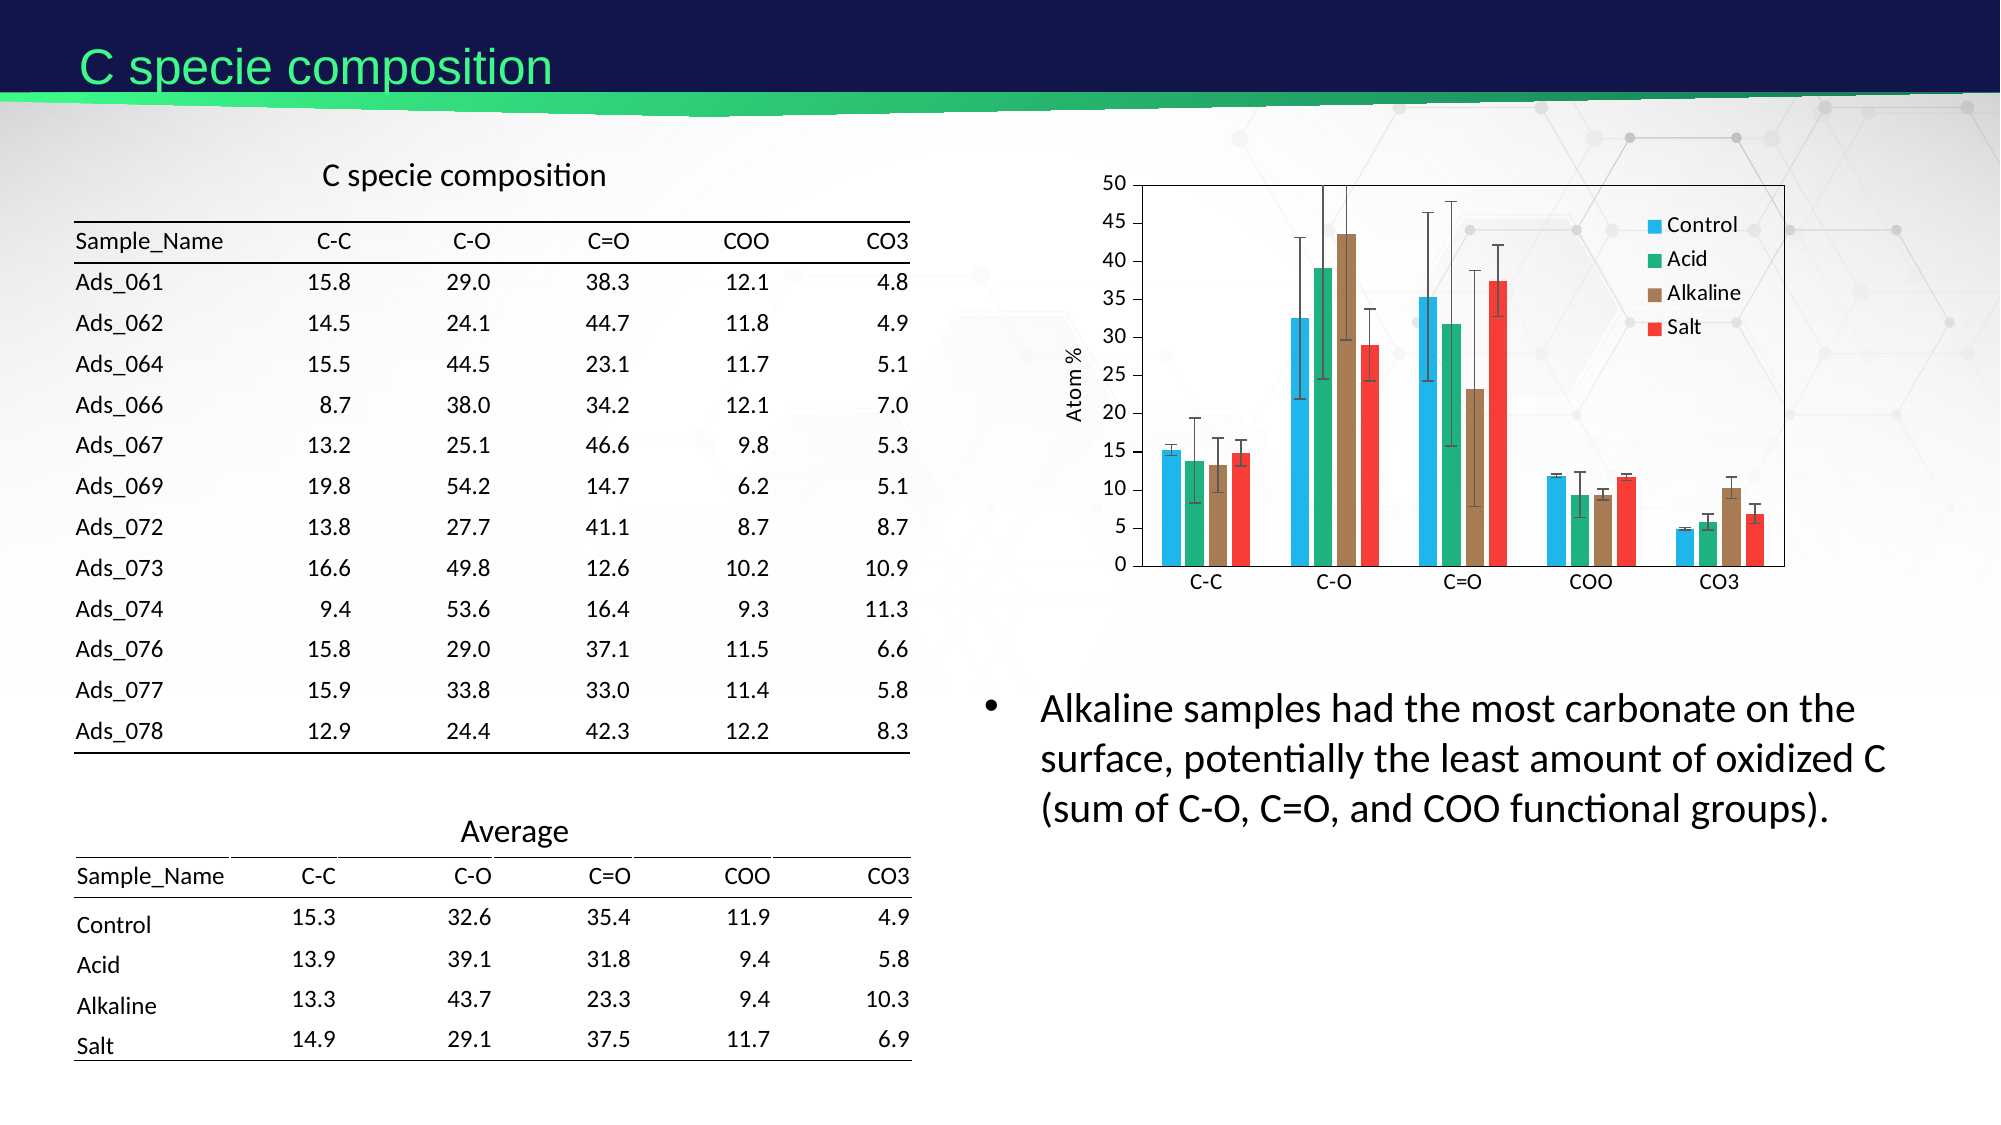

# C specie composition
C specie composition

### Chart

| Category | Control | Acid | Alkaline | Salt |
|---|---|---|---|---|
| C-C | 15.26120000094329 | 13.88077595137482 | 13.258636890245477 | 14.868633573843914 |
| C-O | 32.558826870596164 | 39.11519192566376 | 43.68632561818455 | 29.07538330312339 |
| C=O | 35.37631515287239 | 31.824458130276355 | 23.344318033887934 | 37.47527168722676 |
| COO | 11.882512133251941 | 9.374414932651918 | 9.407333204817386 | 11.687613835650547 |
| CO3 | 4.921145842336214 | 5.805159060033148 | 10.303386252864655 | 6.893097600155387 |
| Sample\_Name | C-C | C-O | C=O | COO | CO3 |
| --- | --- | --- | --- | --- | --- |
| Ads\_061 | 15.8 | 29.0 | 38.3 | 12.1 | 4.8 |
| Ads\_062 | 14.5 | 24.1 | 44.7 | 11.8 | 4.9 |
| Ads\_064 | 15.5 | 44.5 | 23.1 | 11.7 | 5.1 |
| Ads\_066 | 8.7 | 38.0 | 34.2 | 12.1 | 7.0 |
| Ads\_067 | 13.2 | 25.1 | 46.6 | 9.8 | 5.3 |
| Ads\_069 | 19.8 | 54.2 | 14.7 | 6.2 | 5.1 |
| Ads\_072 | 13.8 | 27.7 | 41.1 | 8.7 | 8.7 |
| Ads\_073 | 16.6 | 49.8 | 12.6 | 10.2 | 10.9 |
| Ads\_074 | 9.4 | 53.6 | 16.4 | 9.3 | 11.3 |
| Ads\_076 | 15.8 | 29.0 | 37.1 | 11.5 | 6.6 |
| Ads\_077 | 15.9 | 33.8 | 33.0 | 11.4 | 5.8 |
| Ads\_078 | 12.9 | 24.4 | 42.3 | 12.2 | 8.3 |
Alkaline samples had the most carbonate on the surface, potentially the least amount of oxidized C (sum of C-O, C=O, and COO functional groups).
Average
| Sample\_Name | C-C | C-O | C=O | COO | CO3 |
| --- | --- | --- | --- | --- | --- |
| Control | 15.3 | 32.6 | 35.4 | 11.9 | 4.9 |
| Acid | 13.9 | 39.1 | 31.8 | 9.4 | 5.8 |
| Alkaline | 13.3 | 43.7 | 23.3 | 9.4 | 10.3 |
| Salt | 14.9 | 29.1 | 37.5 | 11.7 | 6.9 |